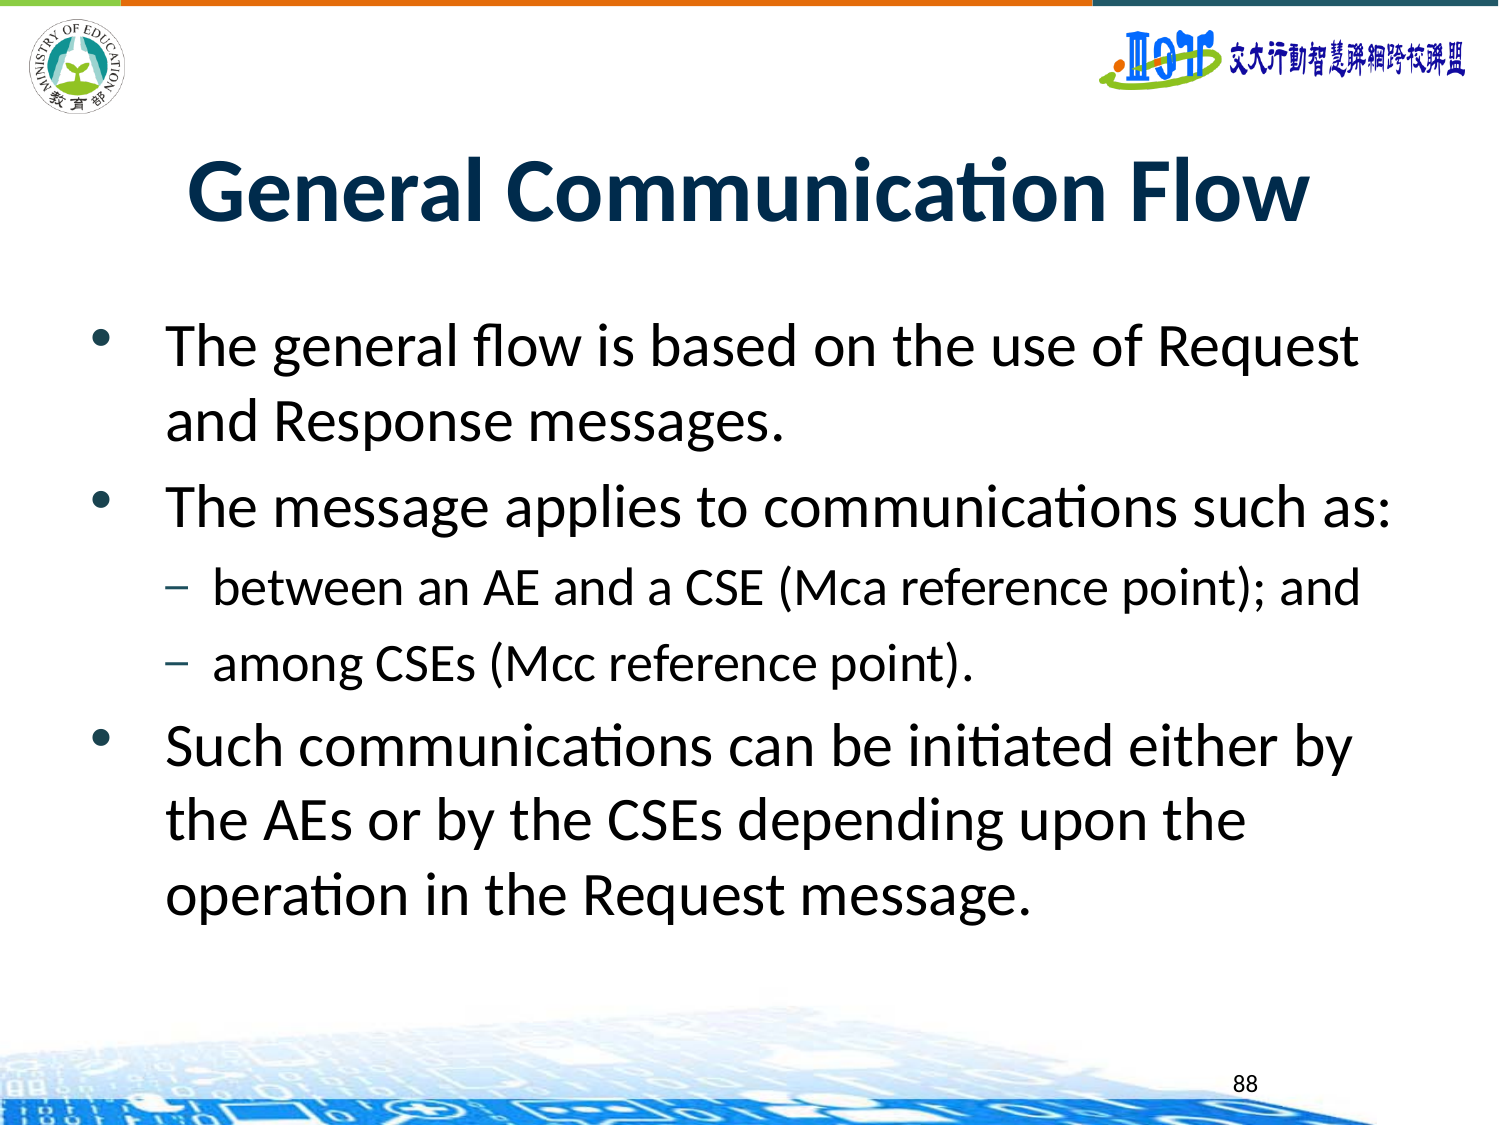

# General Communication Flow
The general flow is based on the use of Request and Response messages.
The message applies to communications such as:
between an AE and a CSE (Mca reference point); and
among CSEs (Mcc reference point).
Such communications can be initiated either by the AEs or by the CSEs depending upon the operation in the Request message.
88